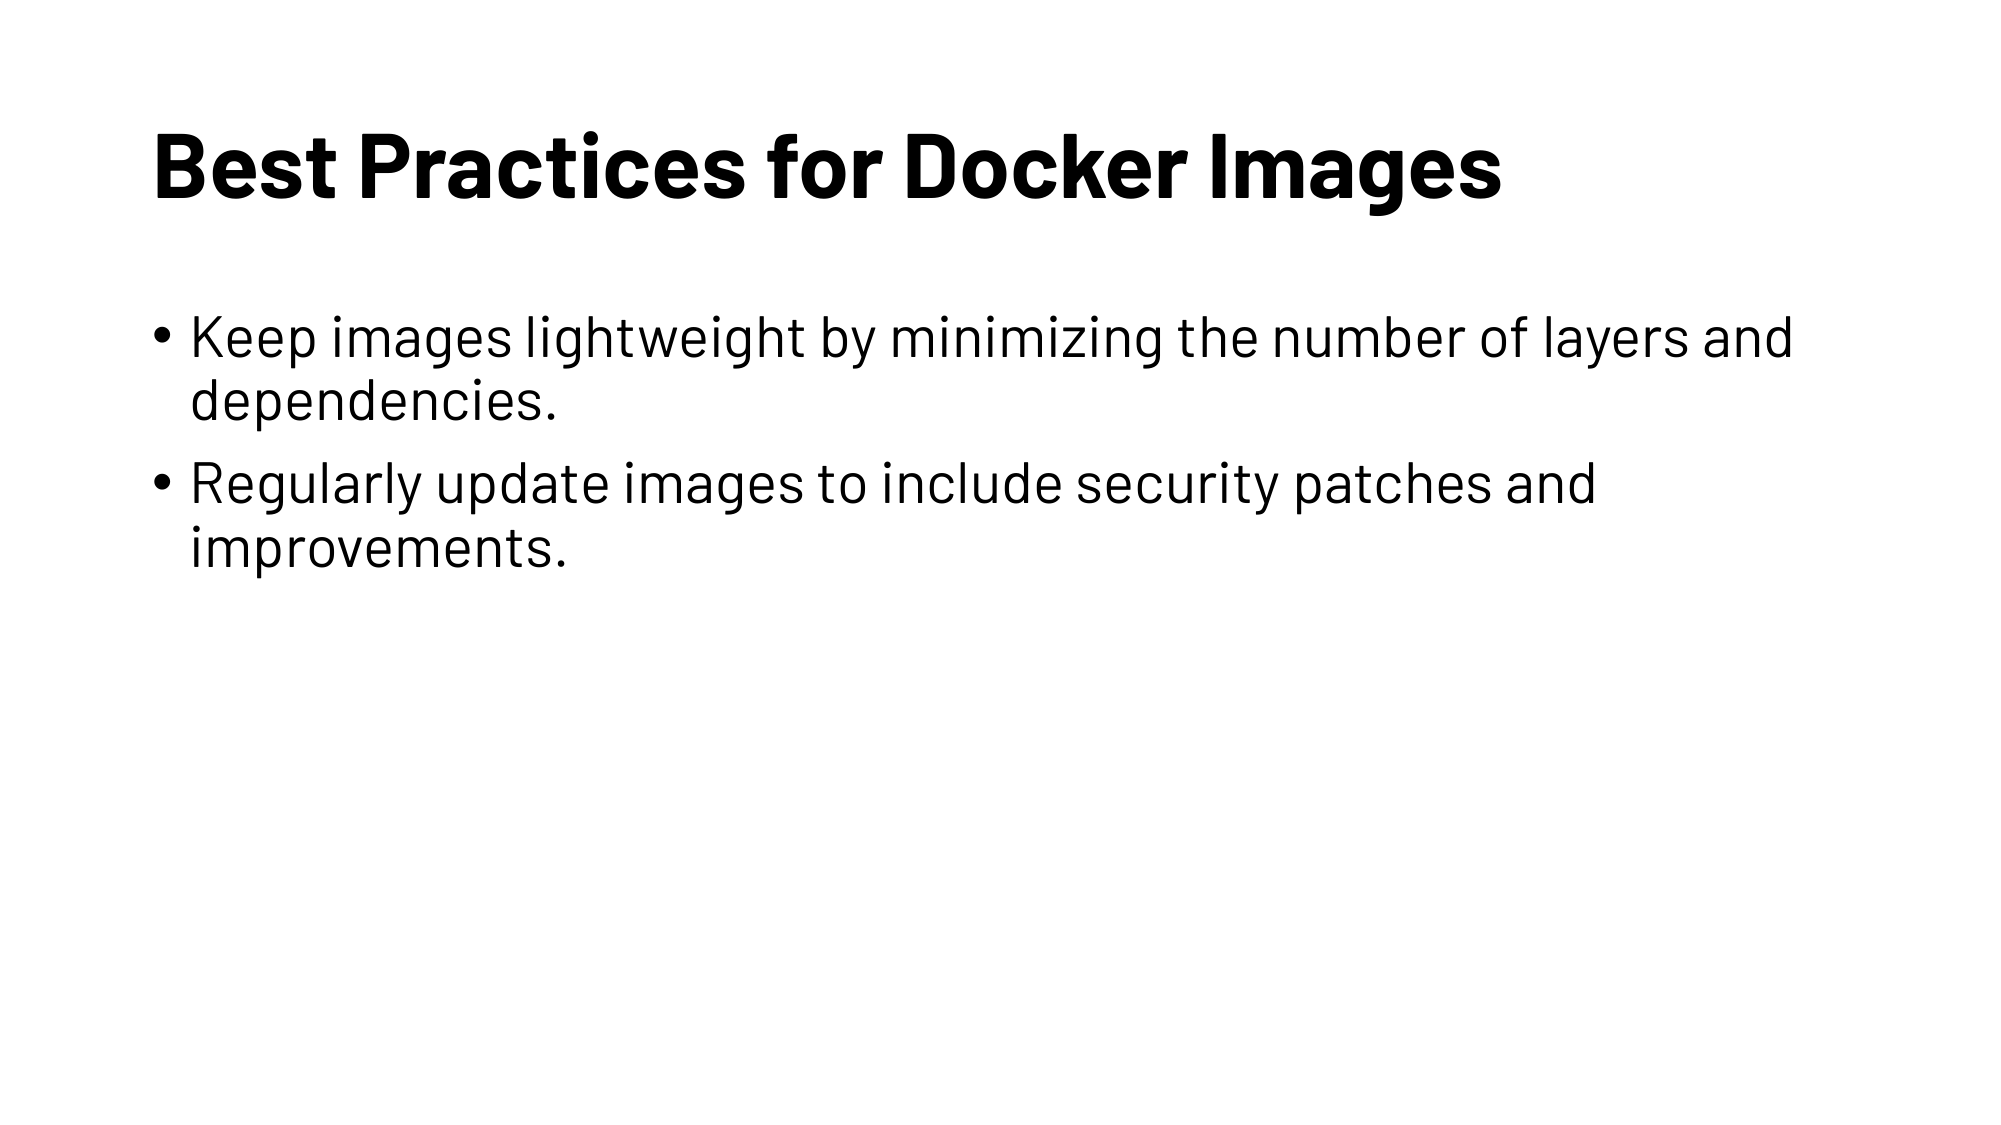

# Best Practices for Docker Images
Keep images lightweight by minimizing the number of layers and dependencies.
Regularly update images to include security patches and improvements.